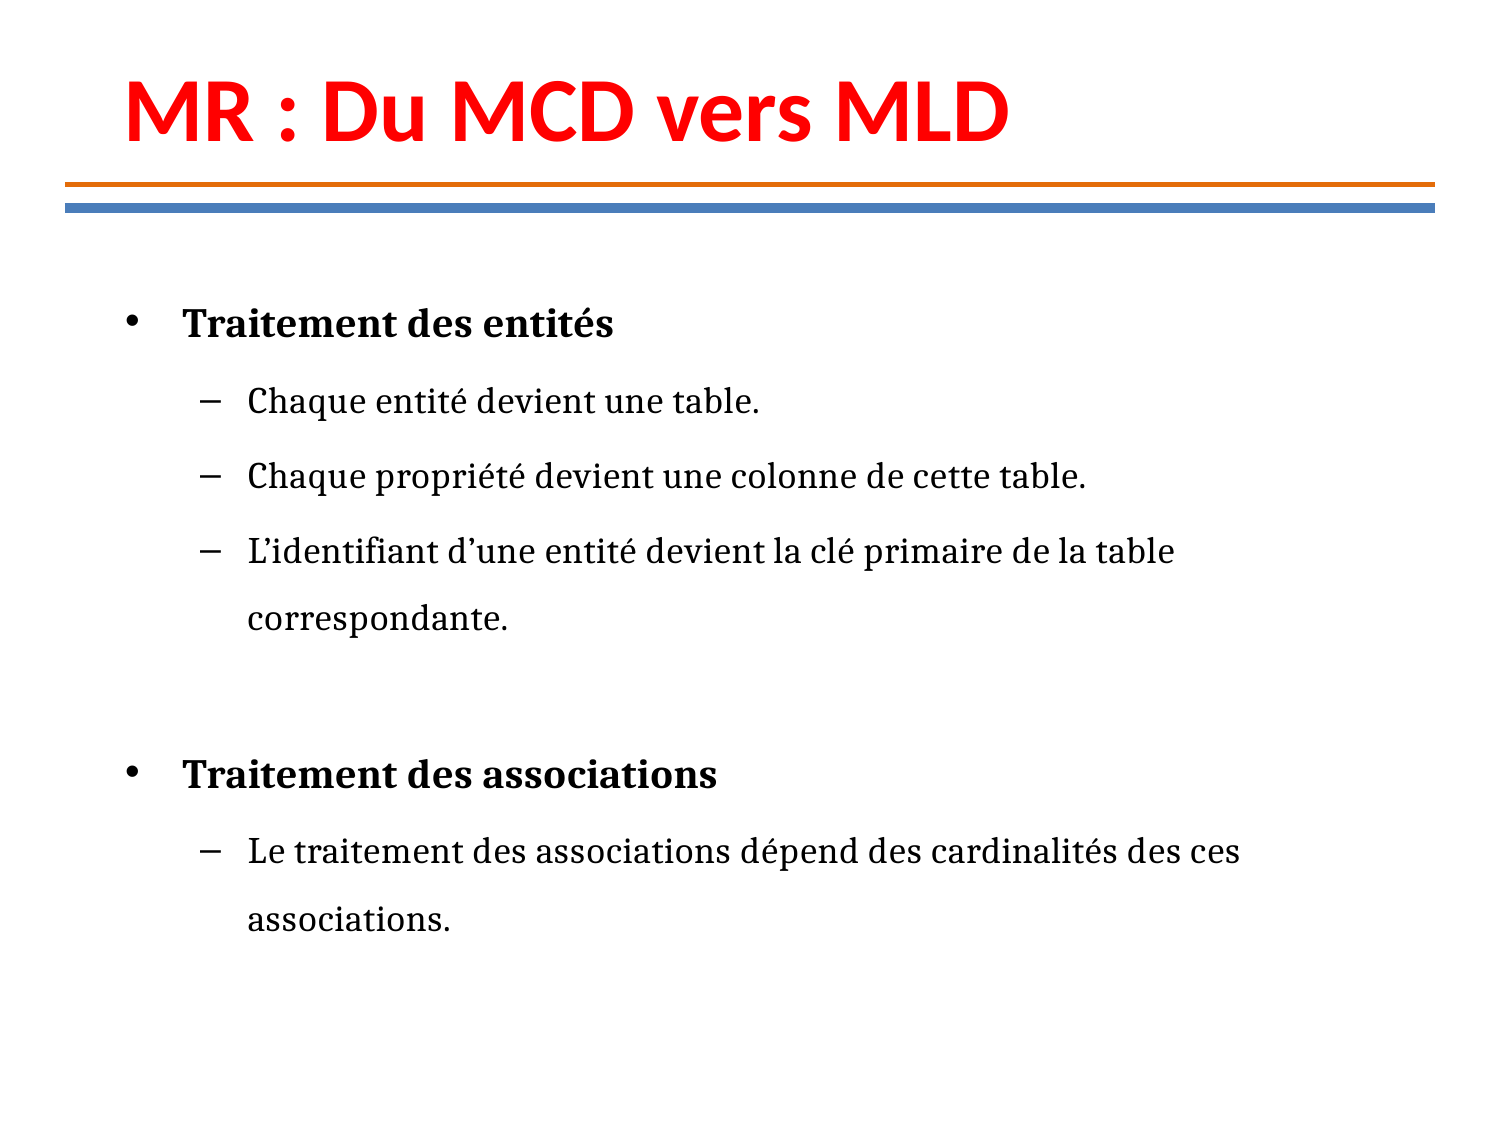

MR : Du MCD vers MLD
Traitement des entités
Chaque entité devient une table.
Chaque propriété devient une colonne de cette table.
L’identifiant d’une entité devient la clé primaire de la table correspondante.

Traitement des associations
Le traitement des associations dépend des cardinalités des ces associations.